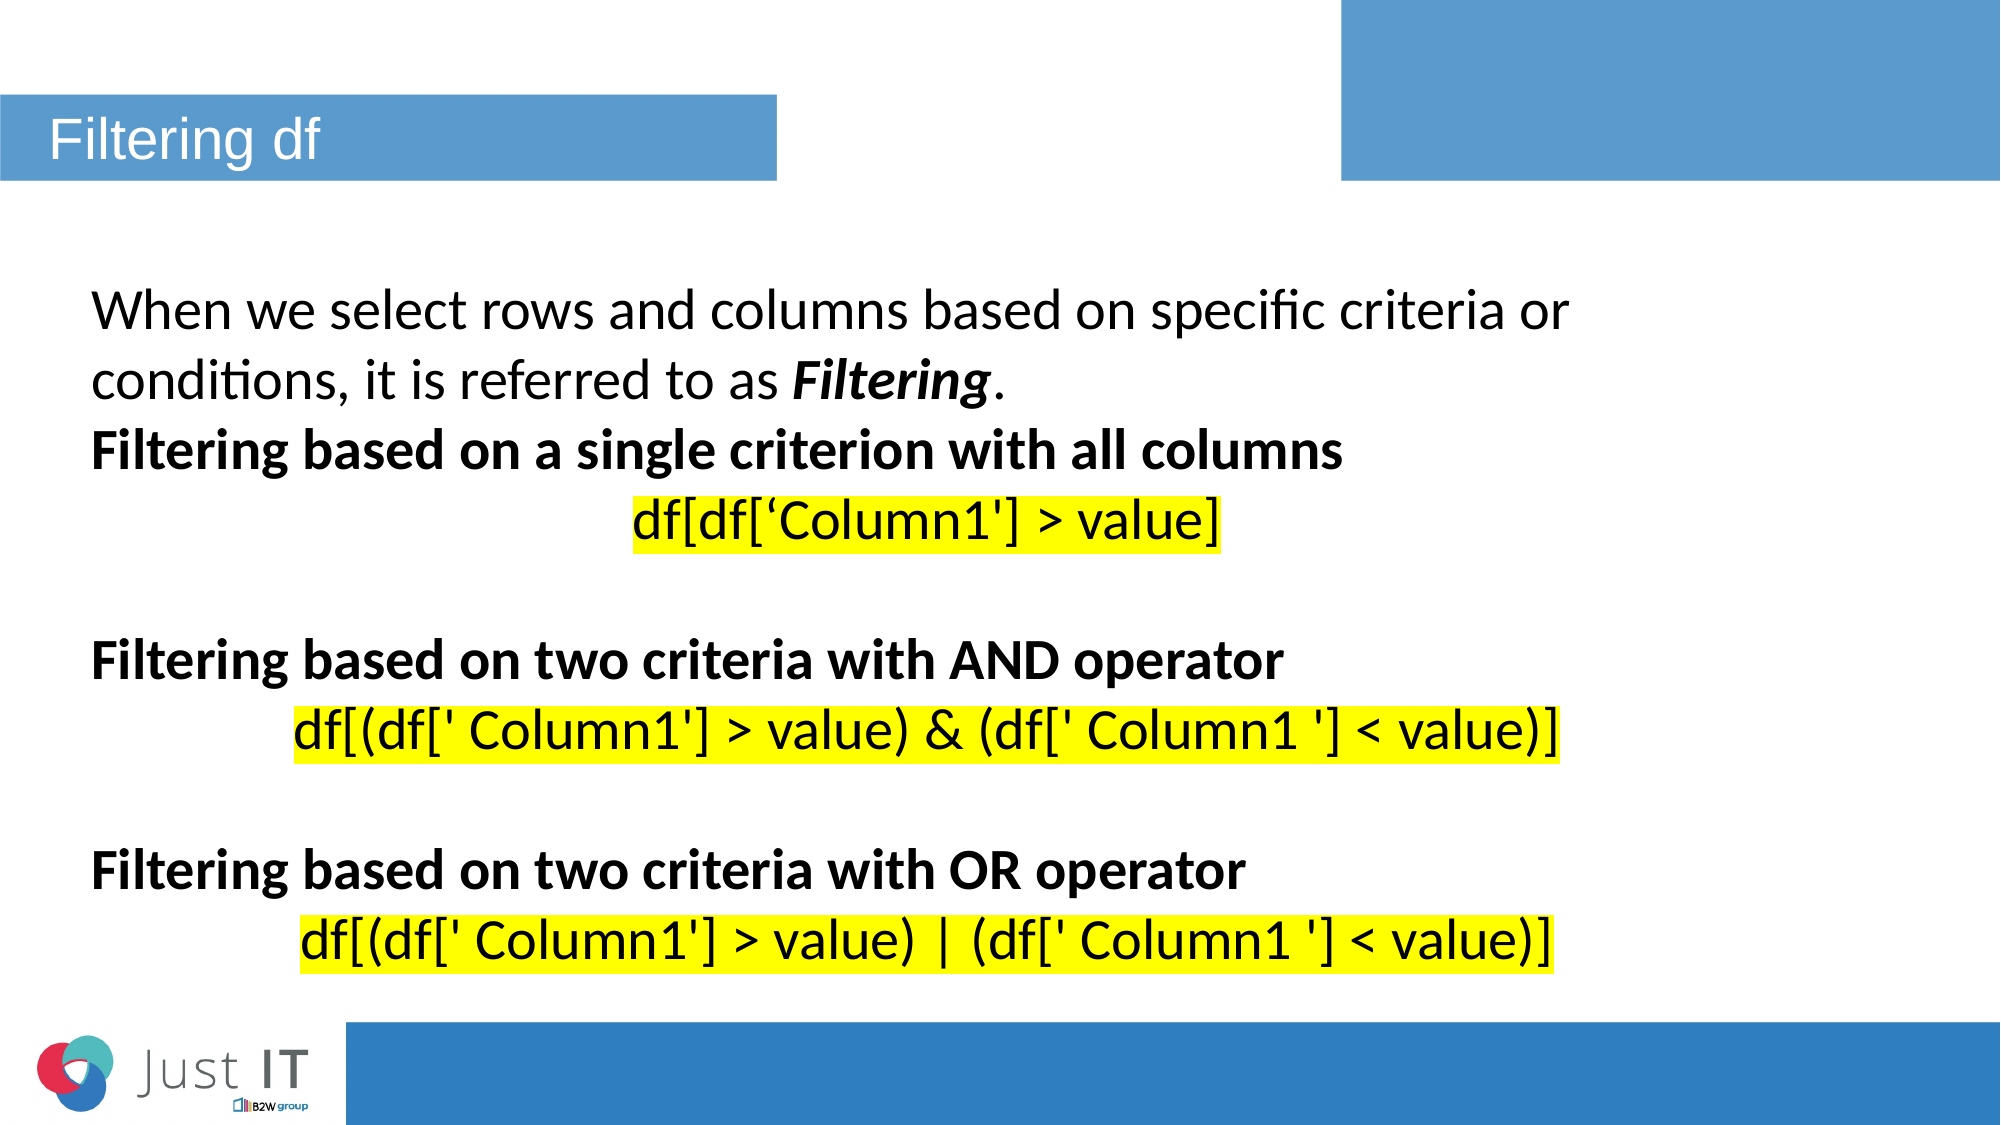

# Filtering df
When we select rows and columns based on specific criteria or conditions, it is referred to as Filtering.
Filtering based on a single criterion with all columns
df[df[‘Column1'] > value]

Filtering based on two criteria with AND operator
df[(df[' Column1'] > value) & (df[' Column1 '] < value)]

Filtering based on two criteria with OR operator
df[(df[' Column1'] > value) | (df[' Column1 '] < value)]